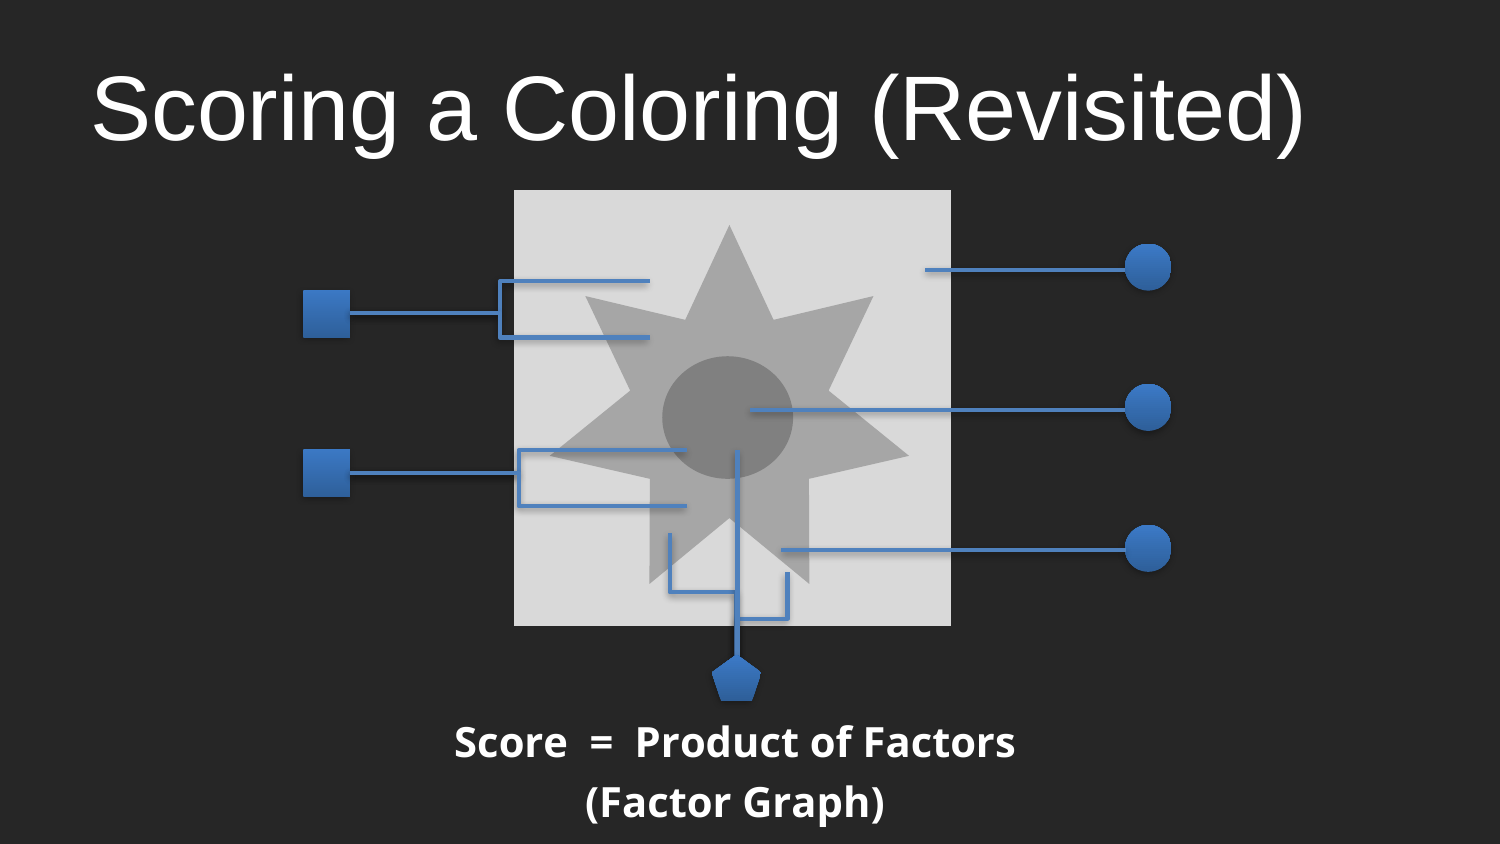

# Scoring a Coloring (Revisited)

Score  =  Product of Factors
(Factor Graph)